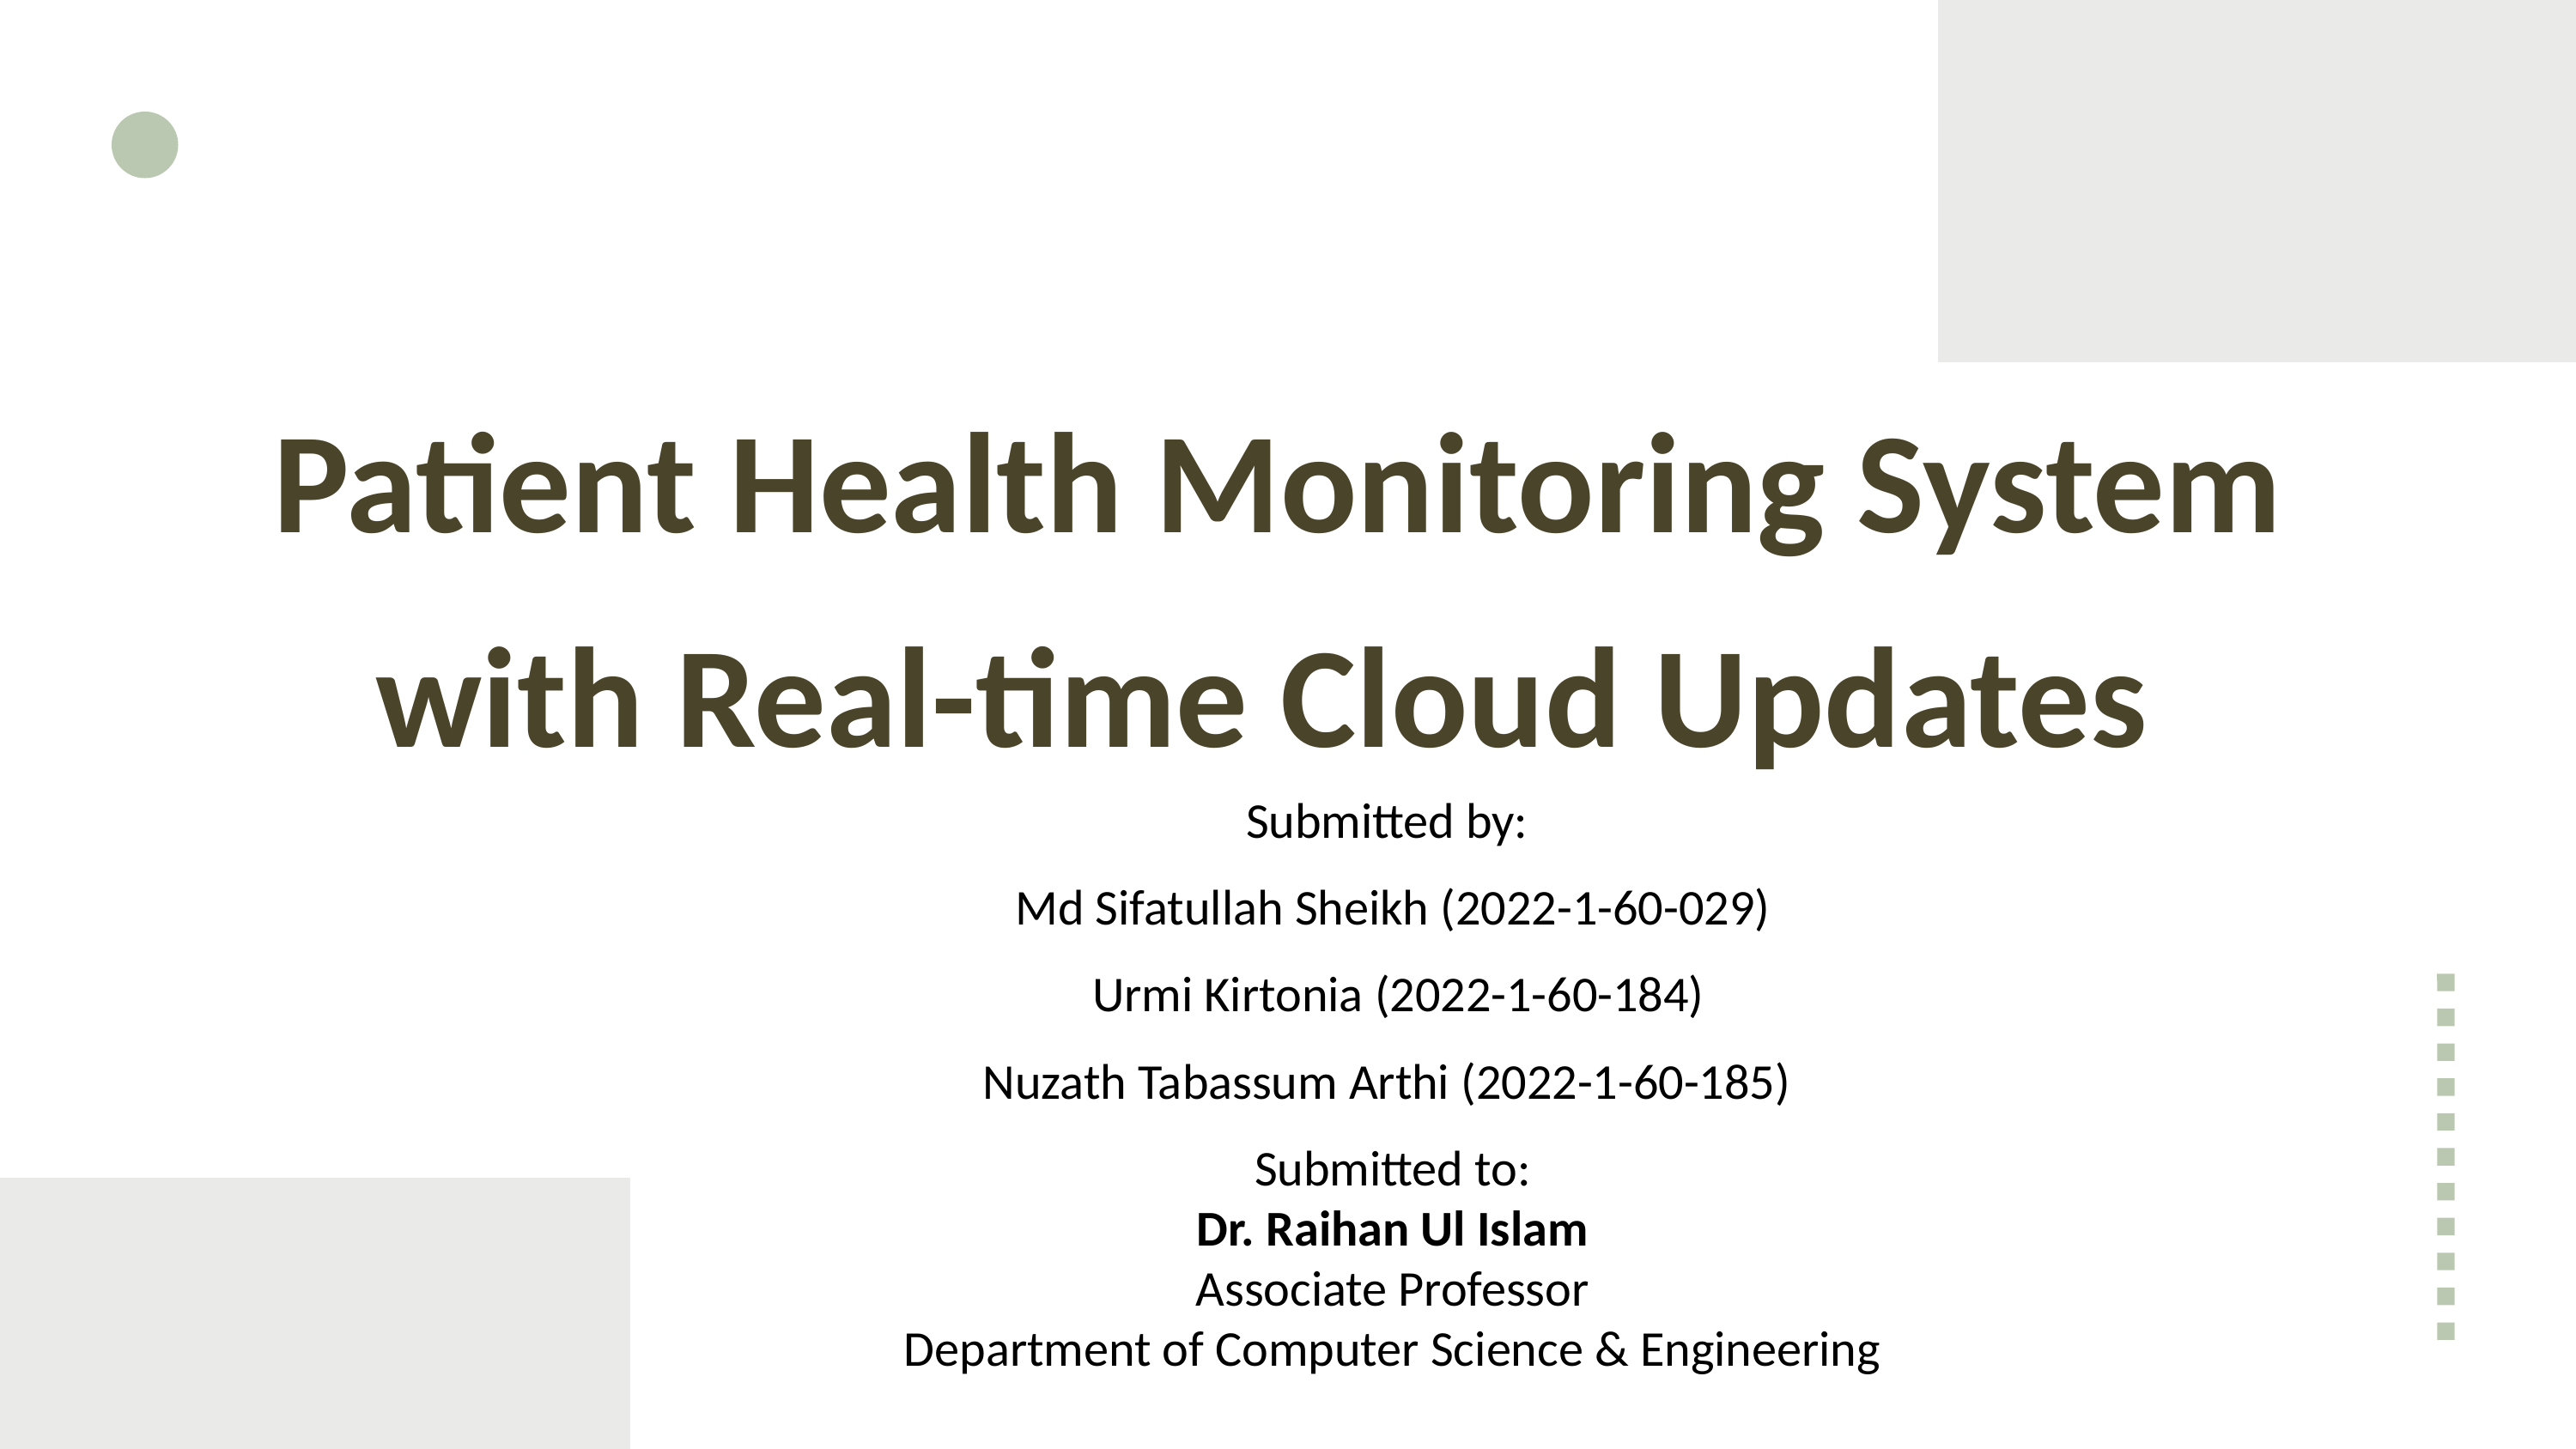

Patient Health Monitoring System with Real-time Cloud Updates

Submitted by:
Md Sifatullah Sheikh (2022-1-60-029)
 Urmi Kirtonia (2022-1-60-184)
Nuzath Tabassum Arthi (2022-1-60-185)
Submitted to:
Dr. Raihan Ul Islam
Associate Professor
Department of Computer Science & Engineering